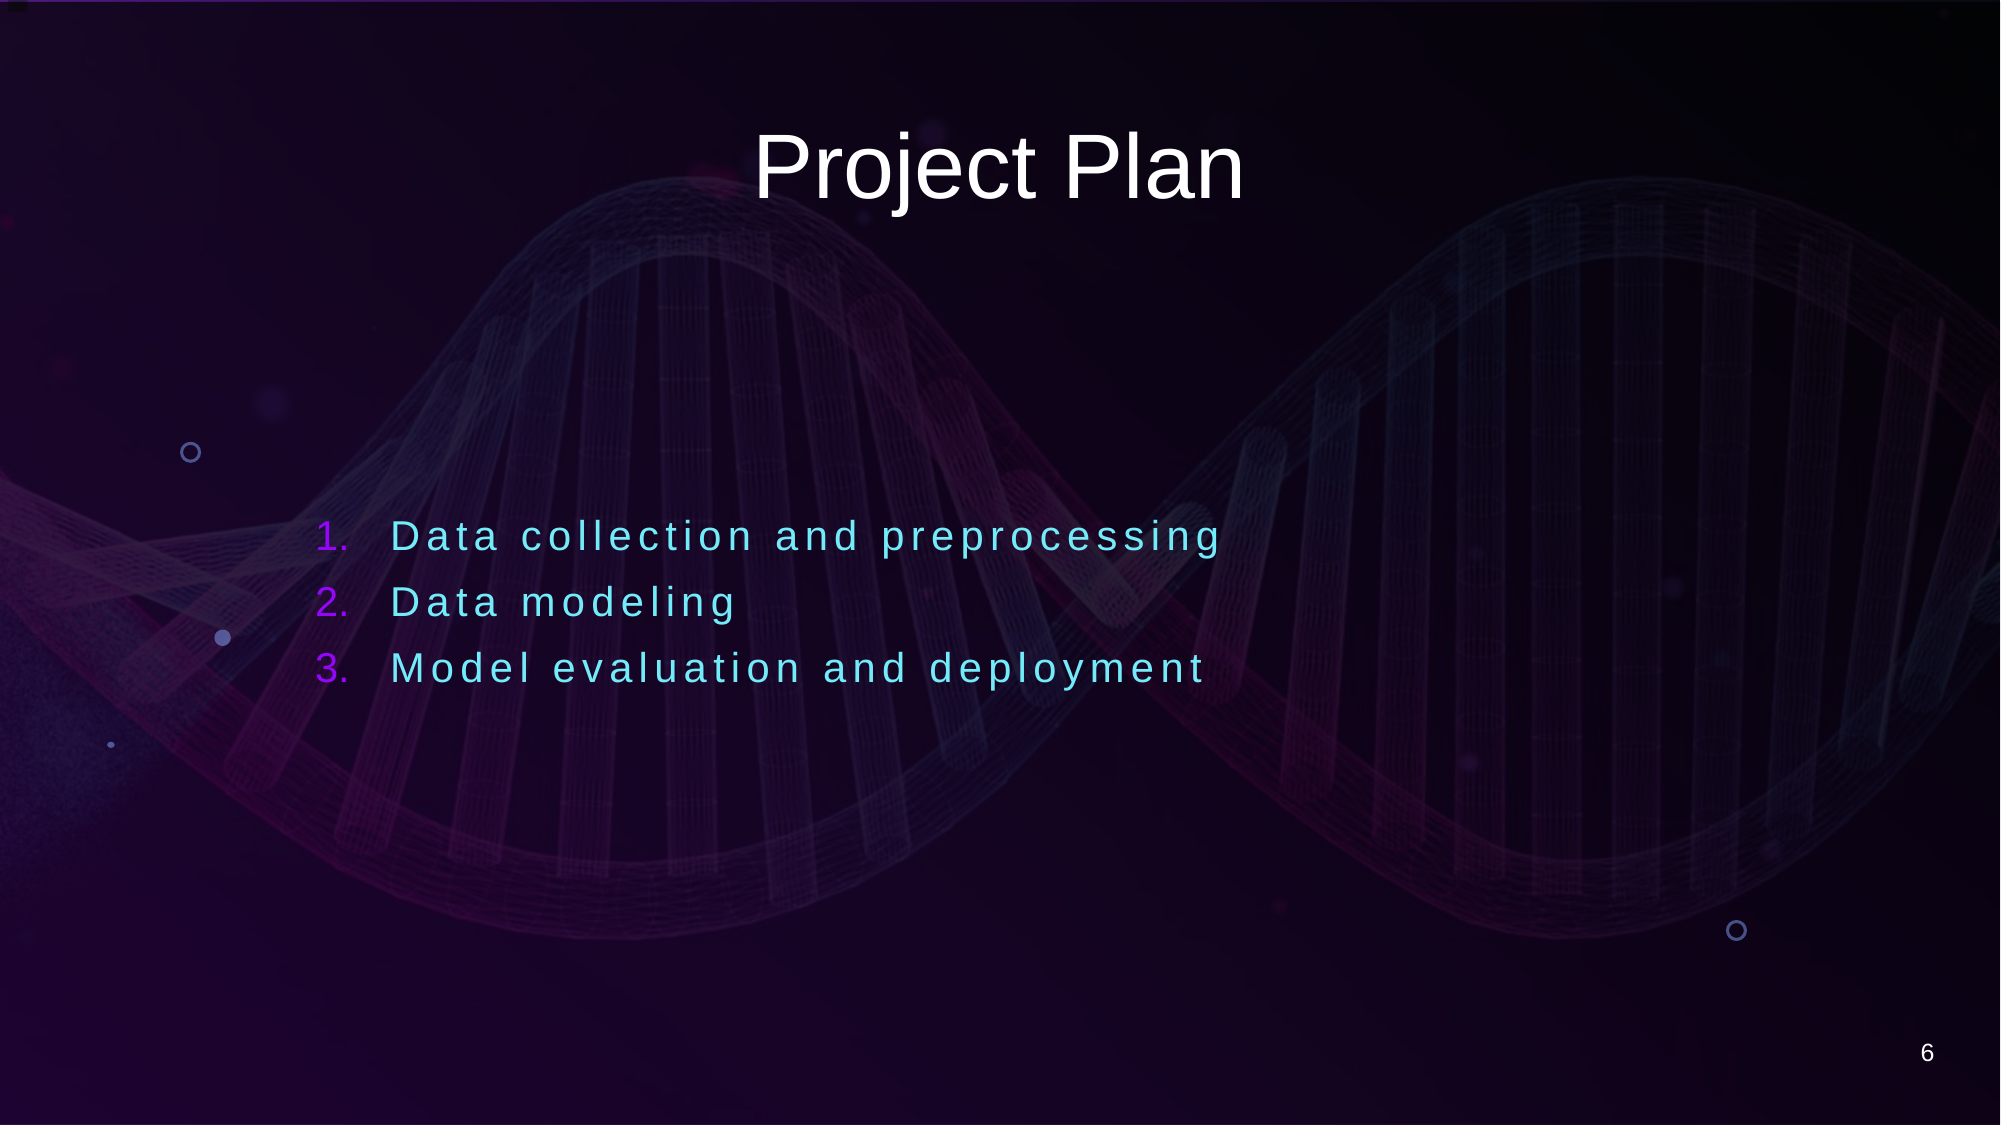

# Project Plan
Data collection and preprocessing
Data modeling
Model evaluation and deployment

6